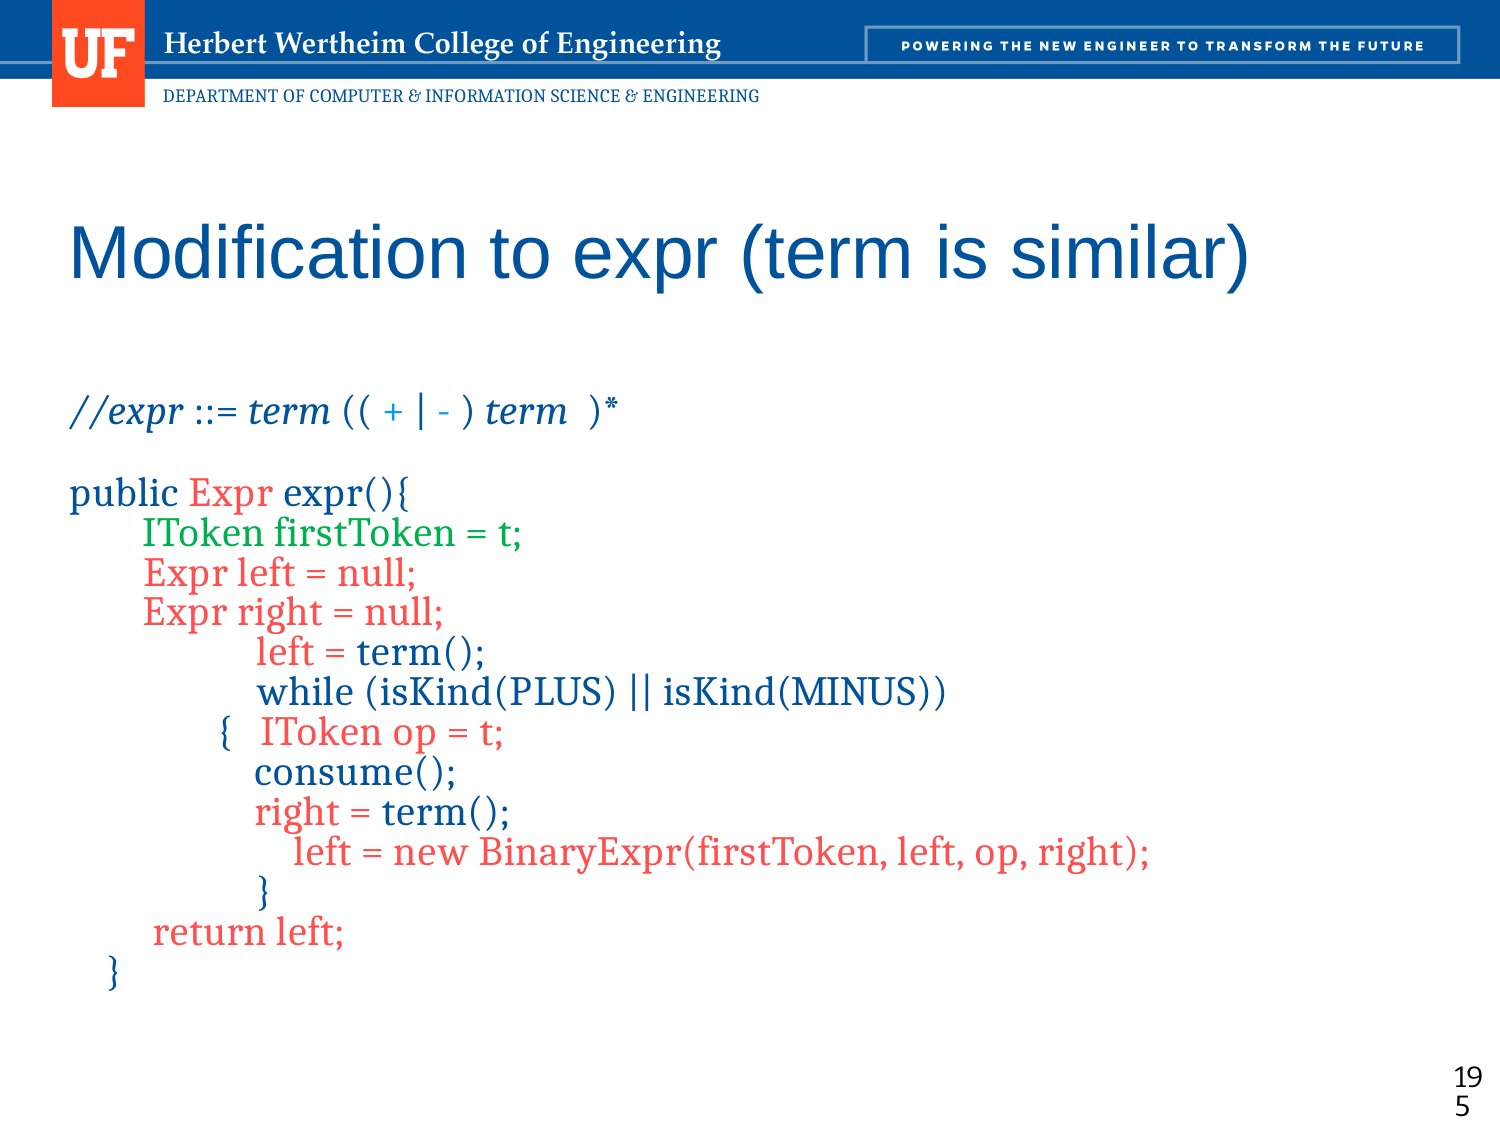

# Modification to expr (term is similar)
//expr ::= term (( + | - ) term  )*

public Expr expr(){
        IToken firstToken = t;
	    Expr left = null;
        Expr right = null;
		left = term();
		while (isKind(PLUS) || isKind(MINUS))
                {   IToken op = t;
                    consume();
                    right = term();
		    left = new BinaryExpr(firstToken, left, op, right);
		}
         return left;
	}
195